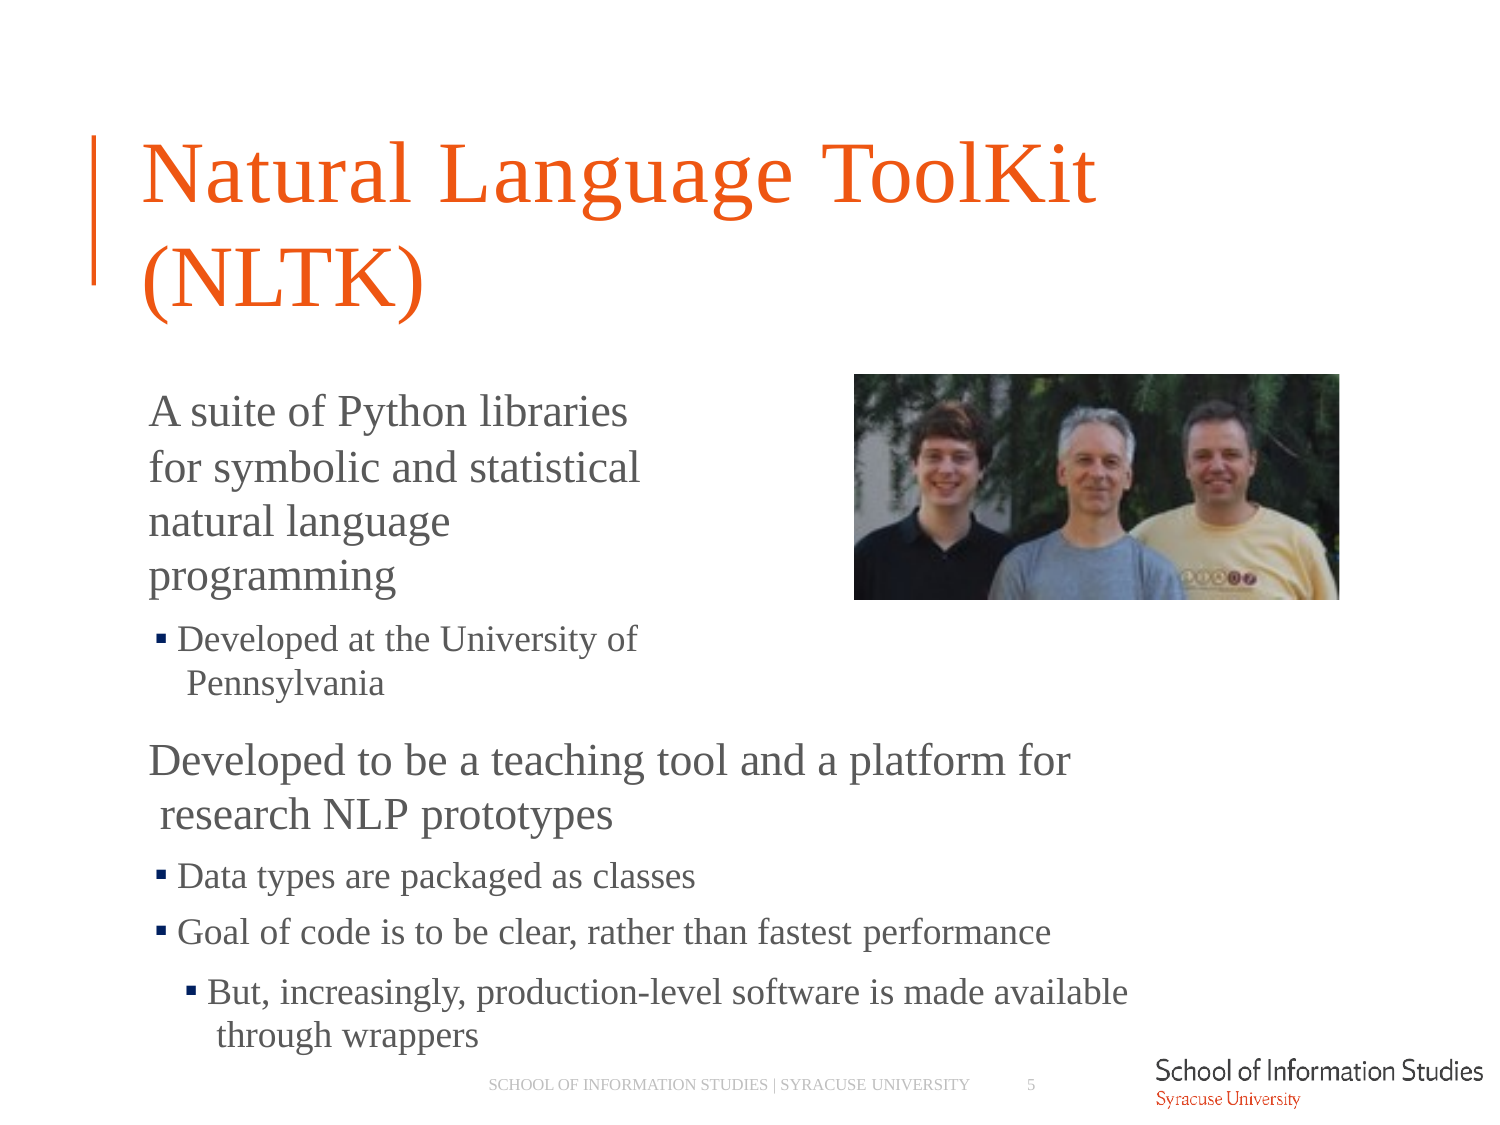

# Natural Language ToolKit  (NLTK)

A suite of Python libraries  for symbolic and statistical
natural language programming
Developed at the University of  Pennsylvania
Developed to be a teaching tool and a platform for  research NLP prototypes
Data types are packaged as classes
Goal of code is to be clear, rather than fastest performance
But, increasingly, production-level software is made available  through wrappers
SCHOOL OF INFORMATION STUDIES | SYRACUSE UNIVERSITY
5